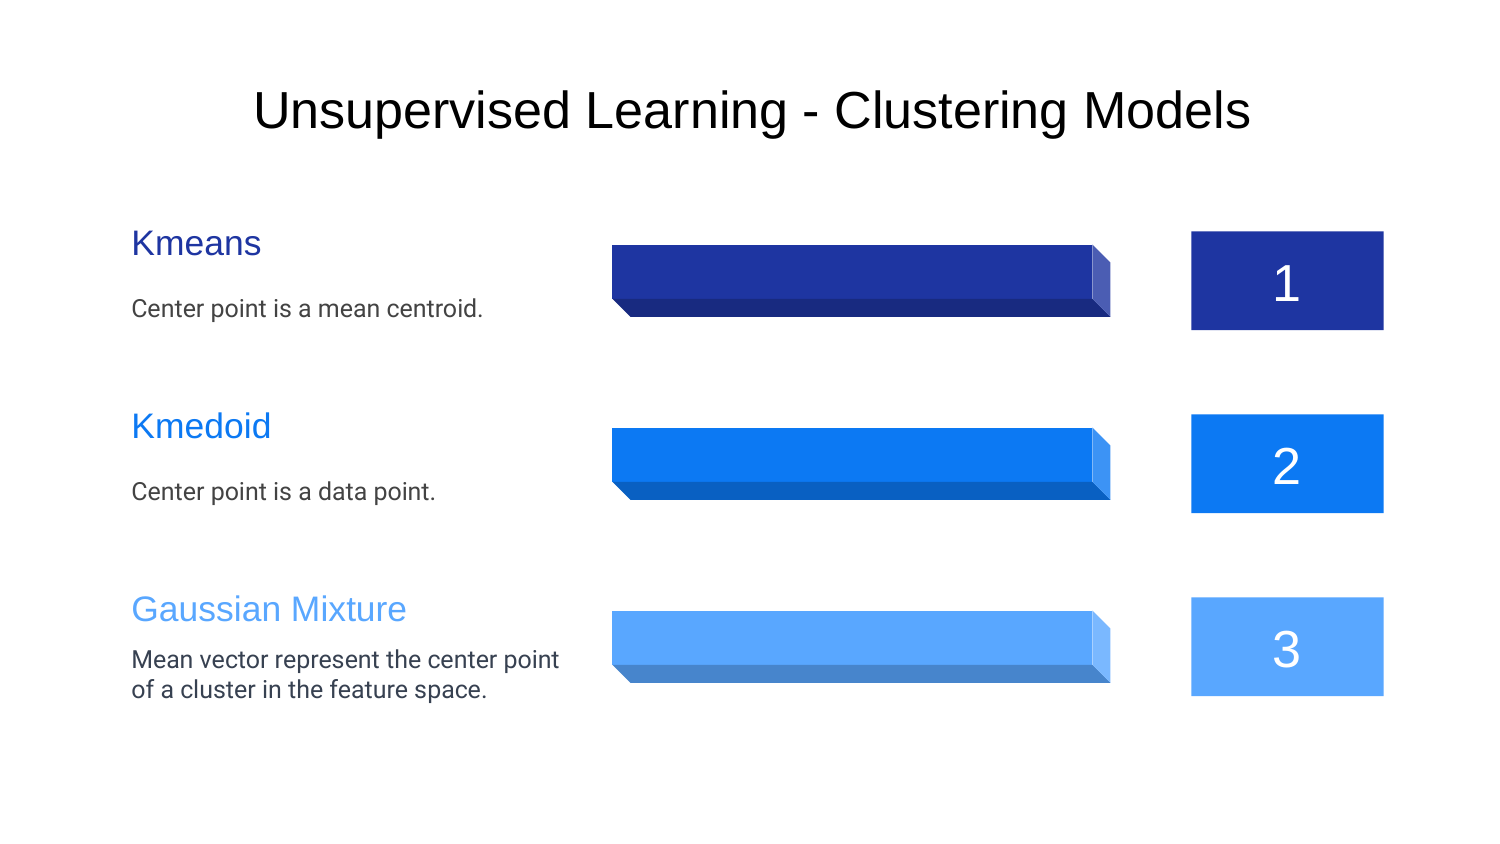

# Unsupervised Learning - Clustering Models

Kmeans
1
Center point is a mean centroid.

Kmedoid
2
Center point is a data point.

Gaussian Mixture
3
Mean vector represent the center point of a cluster in the feature space.